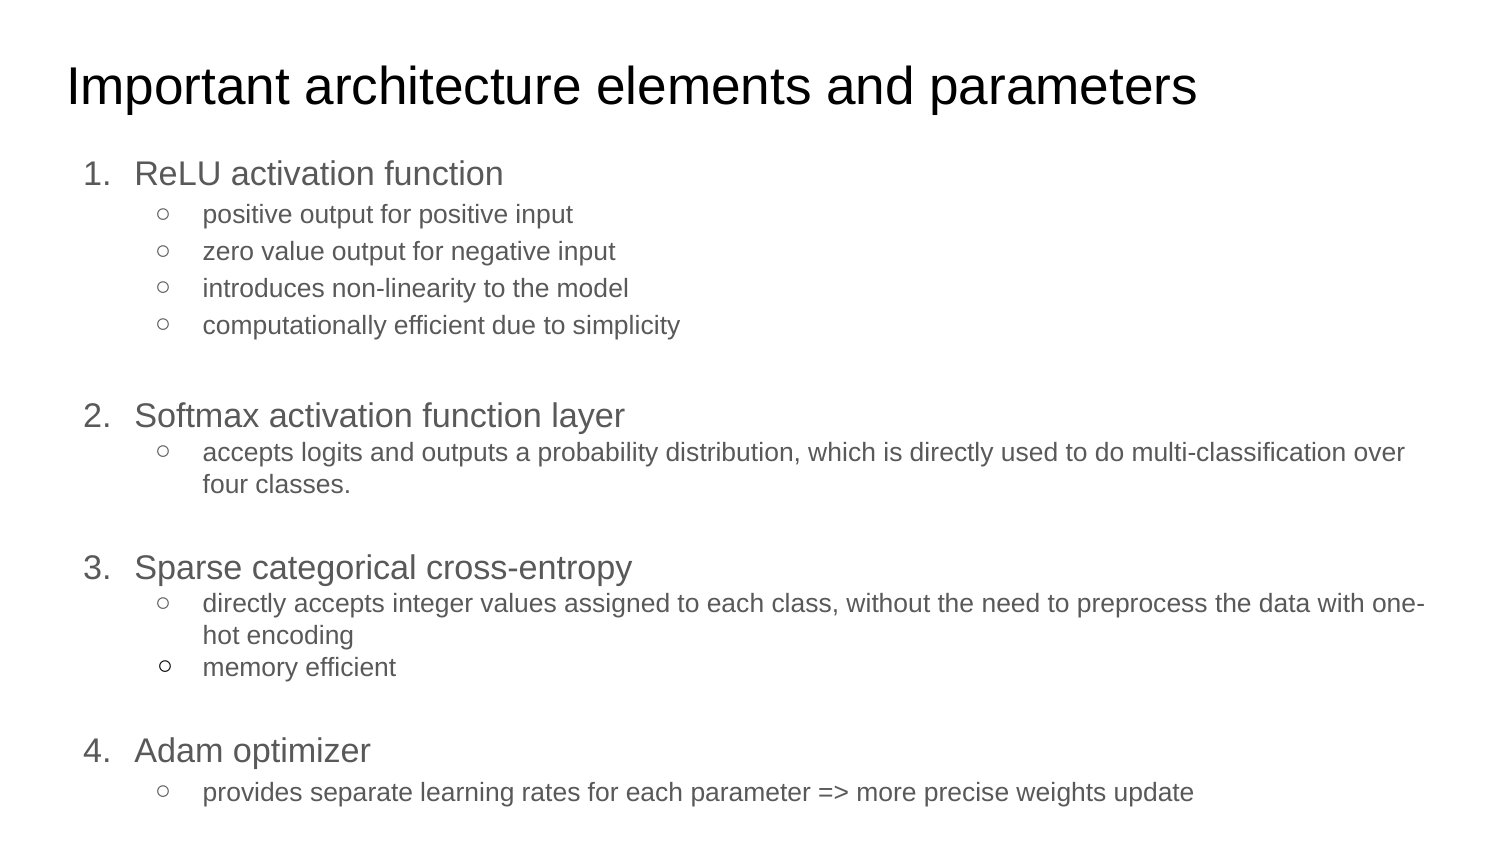

# Important architecture elements and parameters
ReLU activation function
positive output for positive input
zero value output for negative input
introduces non-linearity to the model
computationally efficient due to simplicity

Softmax activation function layer
accepts logits and outputs a probability distribution, which is directly used to do multi-classification over four classes.

Sparse categorical cross-entropy
directly accepts integer values assigned to each class, without the need to preprocess the data with one-hot encoding
memory efficient

Adam optimizer
provides separate learning rates for each parameter => more precise weights update